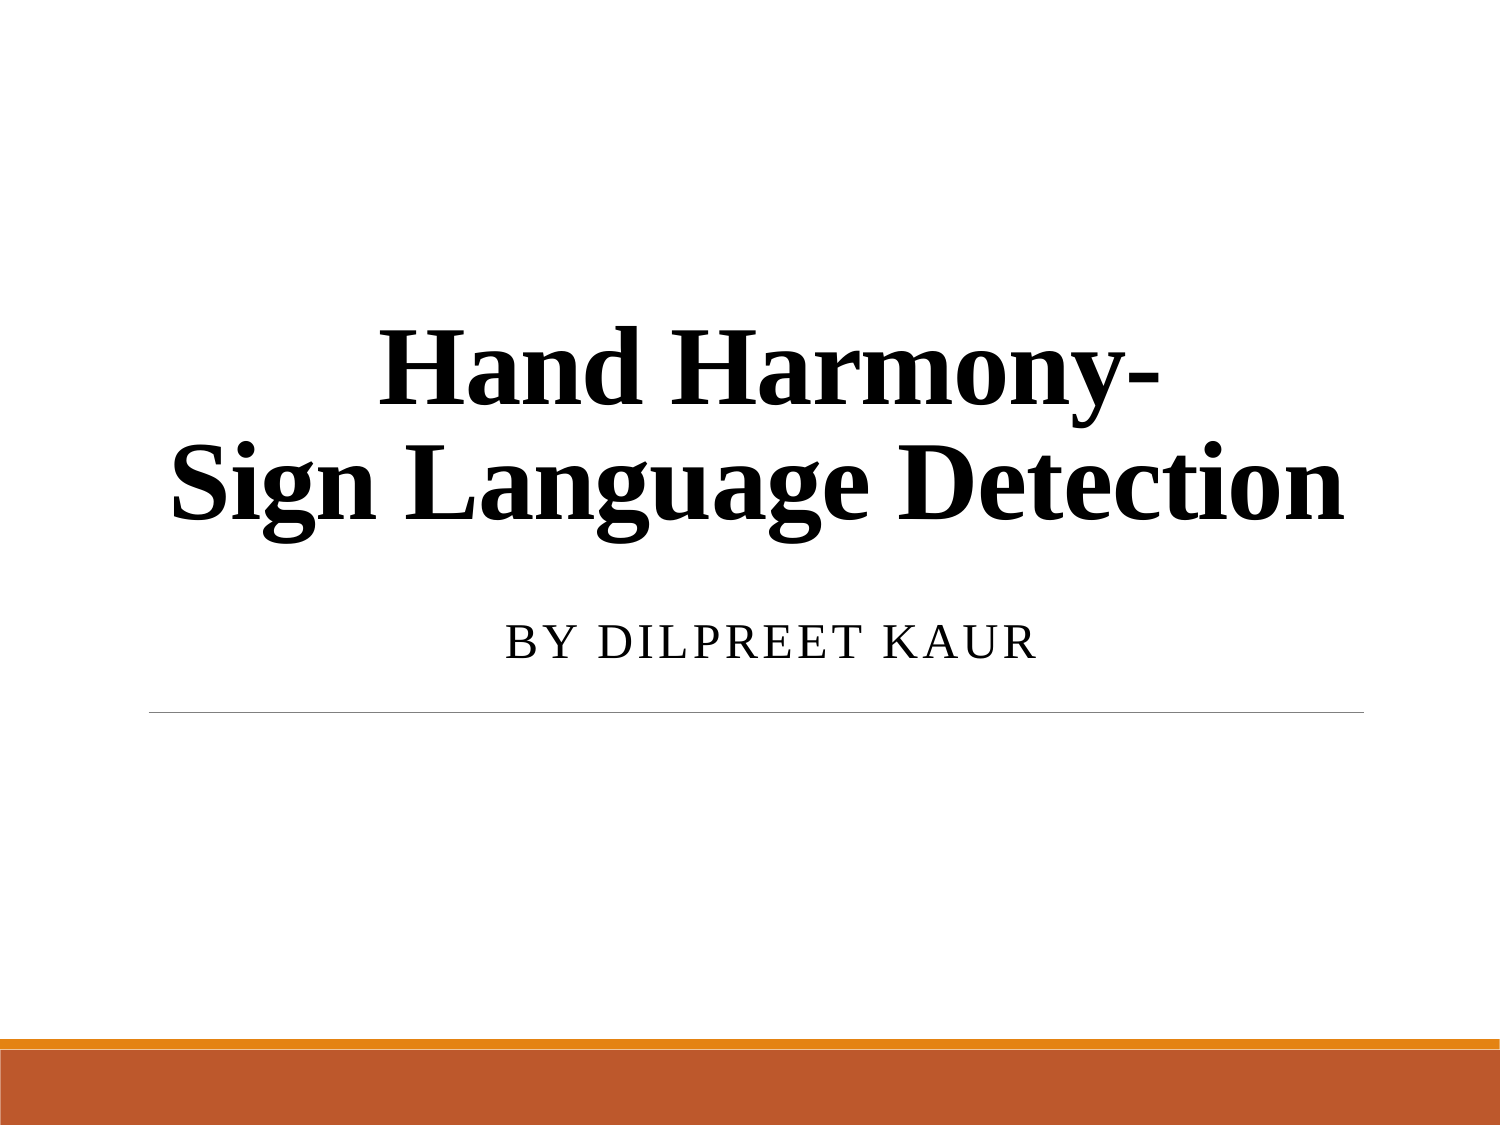

# Hand Harmony- Sign Language Detection
By Dilpreet Kaur